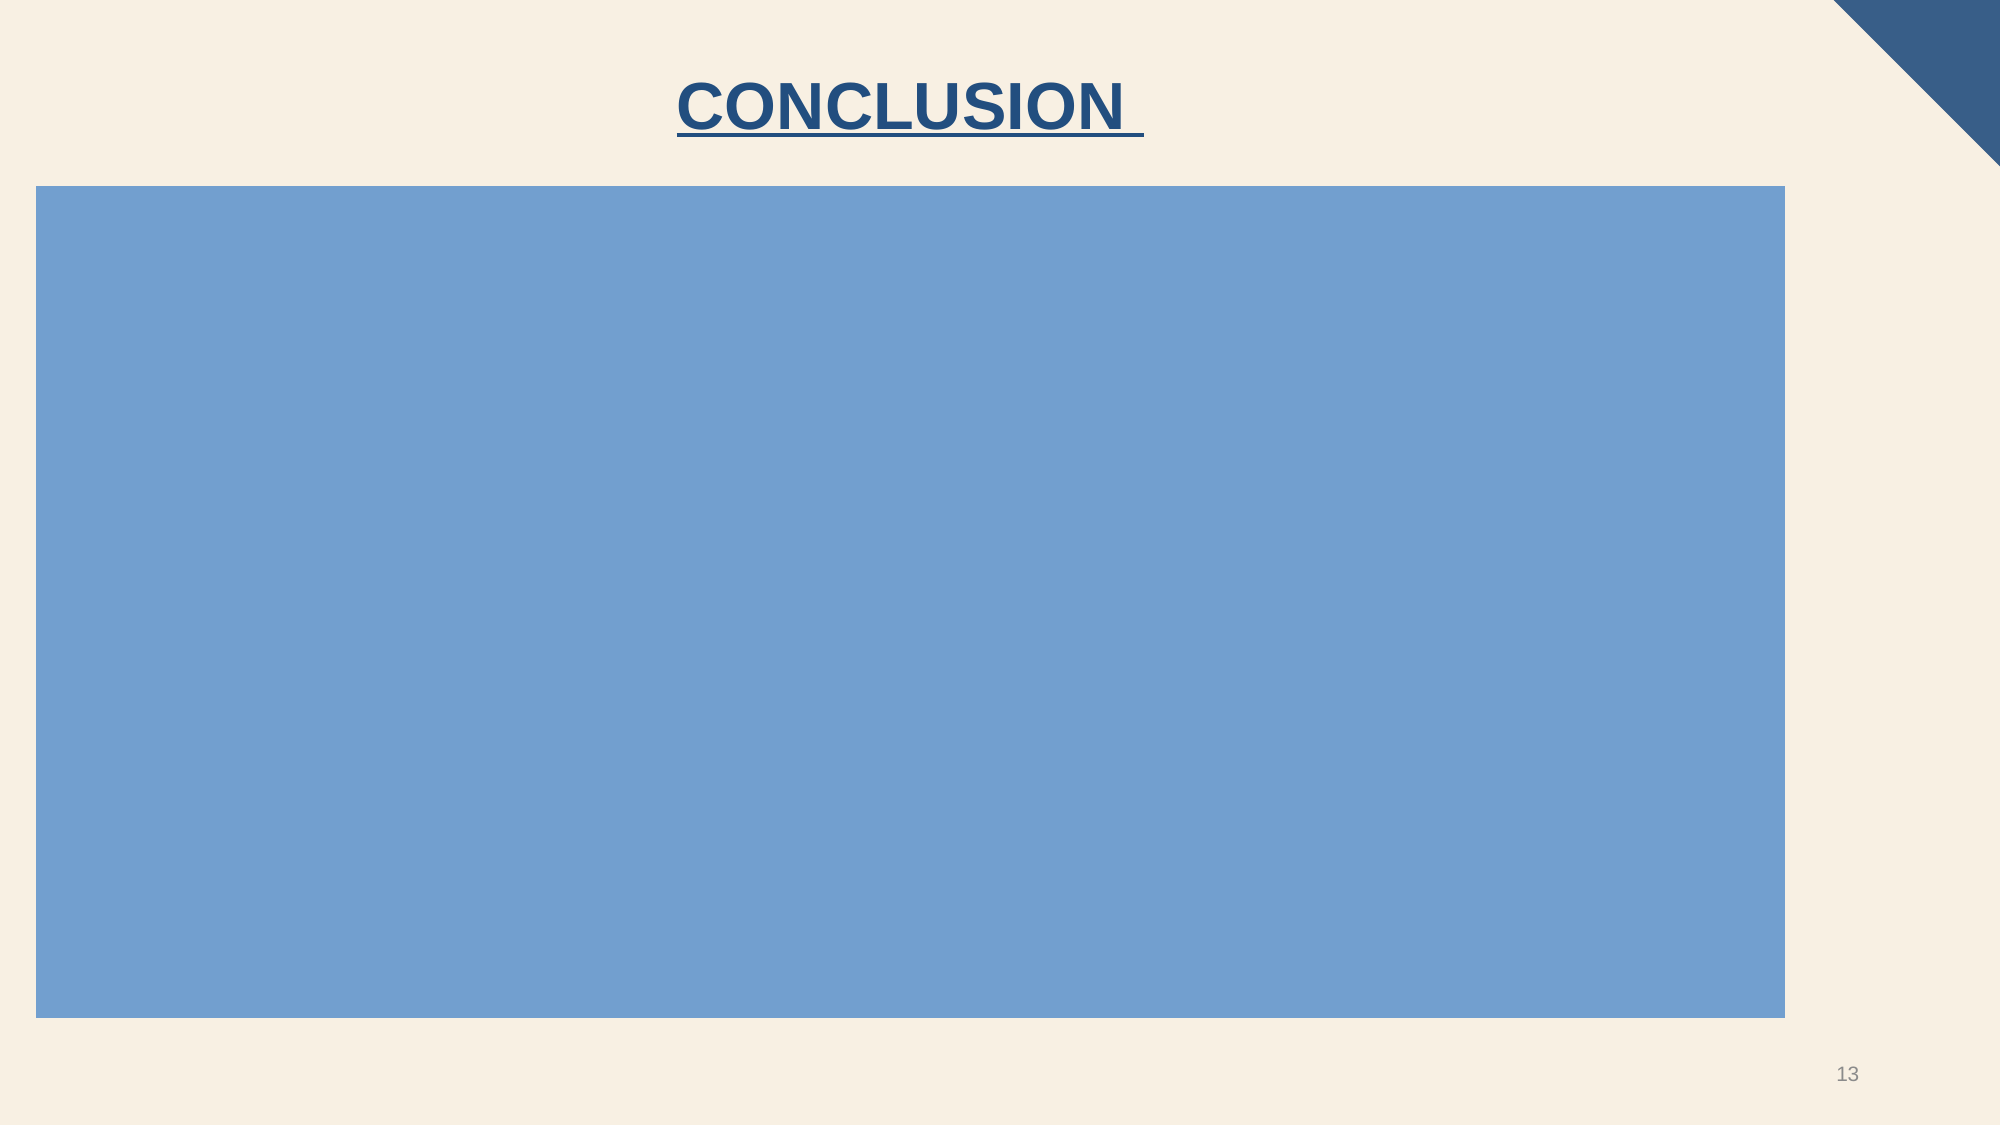

# Conclusion

Successfully built a price prediction model.
Used Two  machine learning techniques for better accuracy.
Insights:
 Feature selection improved model performance.
 Random forest with hyperparameter tuning performed best.
 Linear Regression Has performed well after cross validation
13